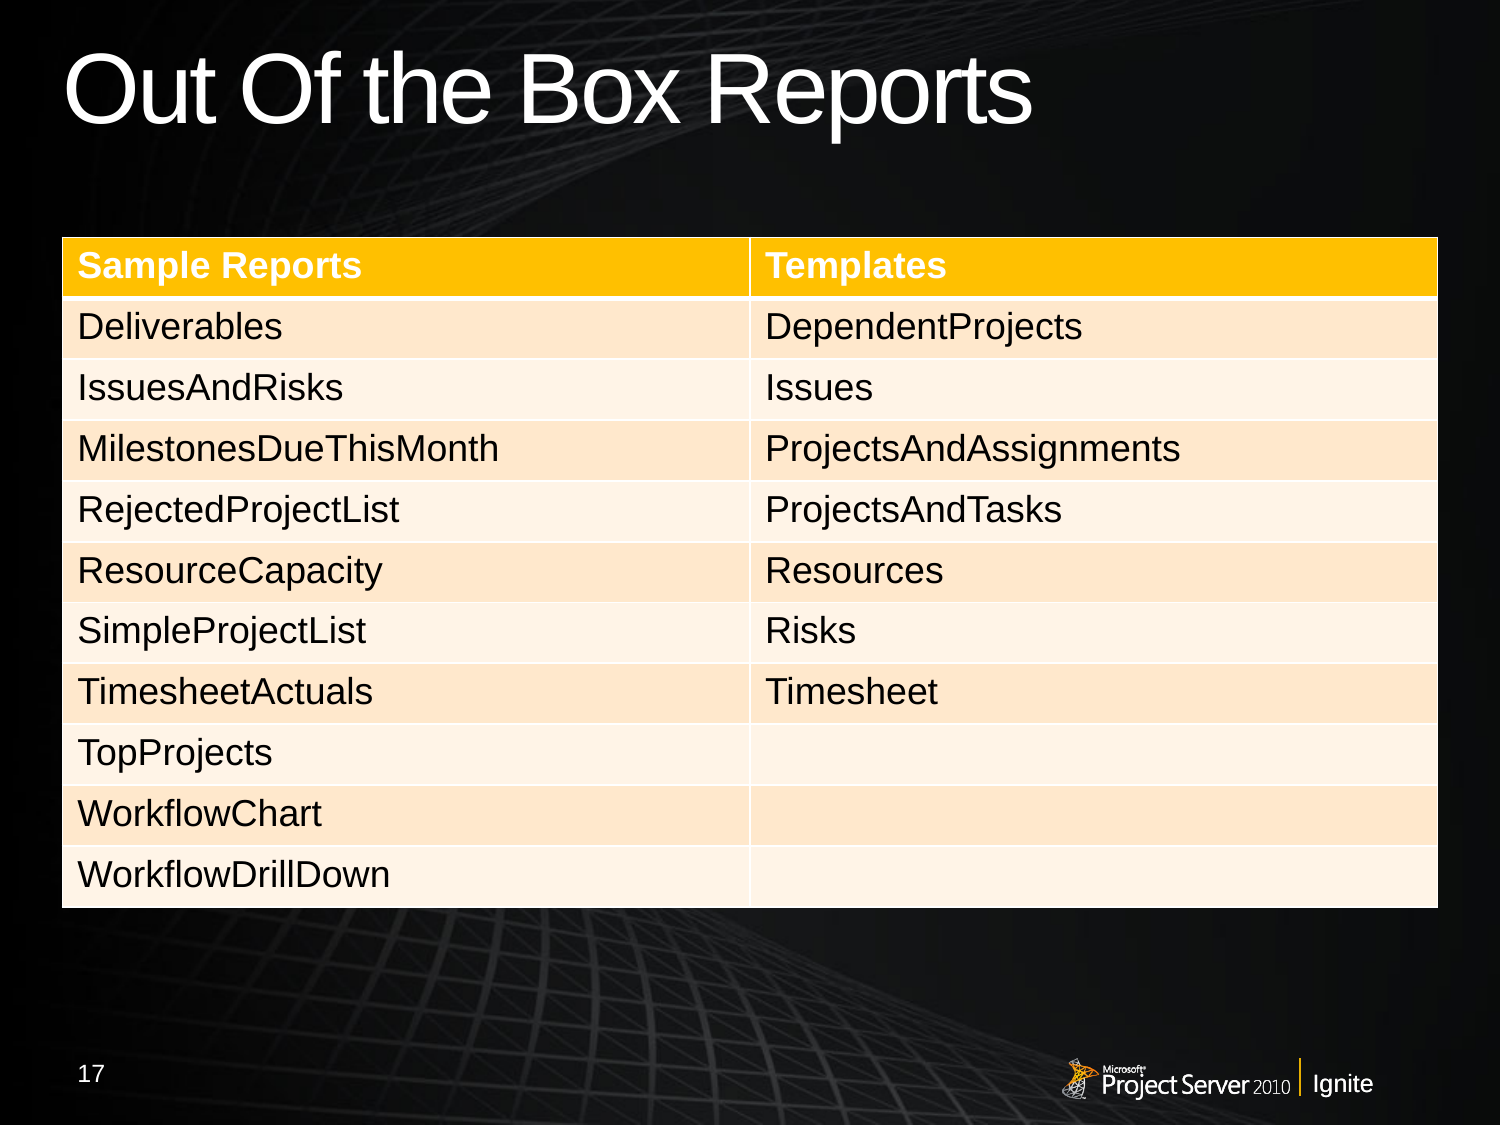

# Out Of the Box Reports
| Sample Reports | Templates |
| --- | --- |
| Deliverables | DependentProjects |
| IssuesAndRisks | Issues |
| MilestonesDueThisMonth | ProjectsAndAssignments |
| RejectedProjectList | ProjectsAndTasks |
| ResourceCapacity | Resources |
| SimpleProjectList | Risks |
| TimesheetActuals | Timesheet |
| TopProjects |  |
| WorkflowChart |  |
| WorkflowDrillDown |  |
17